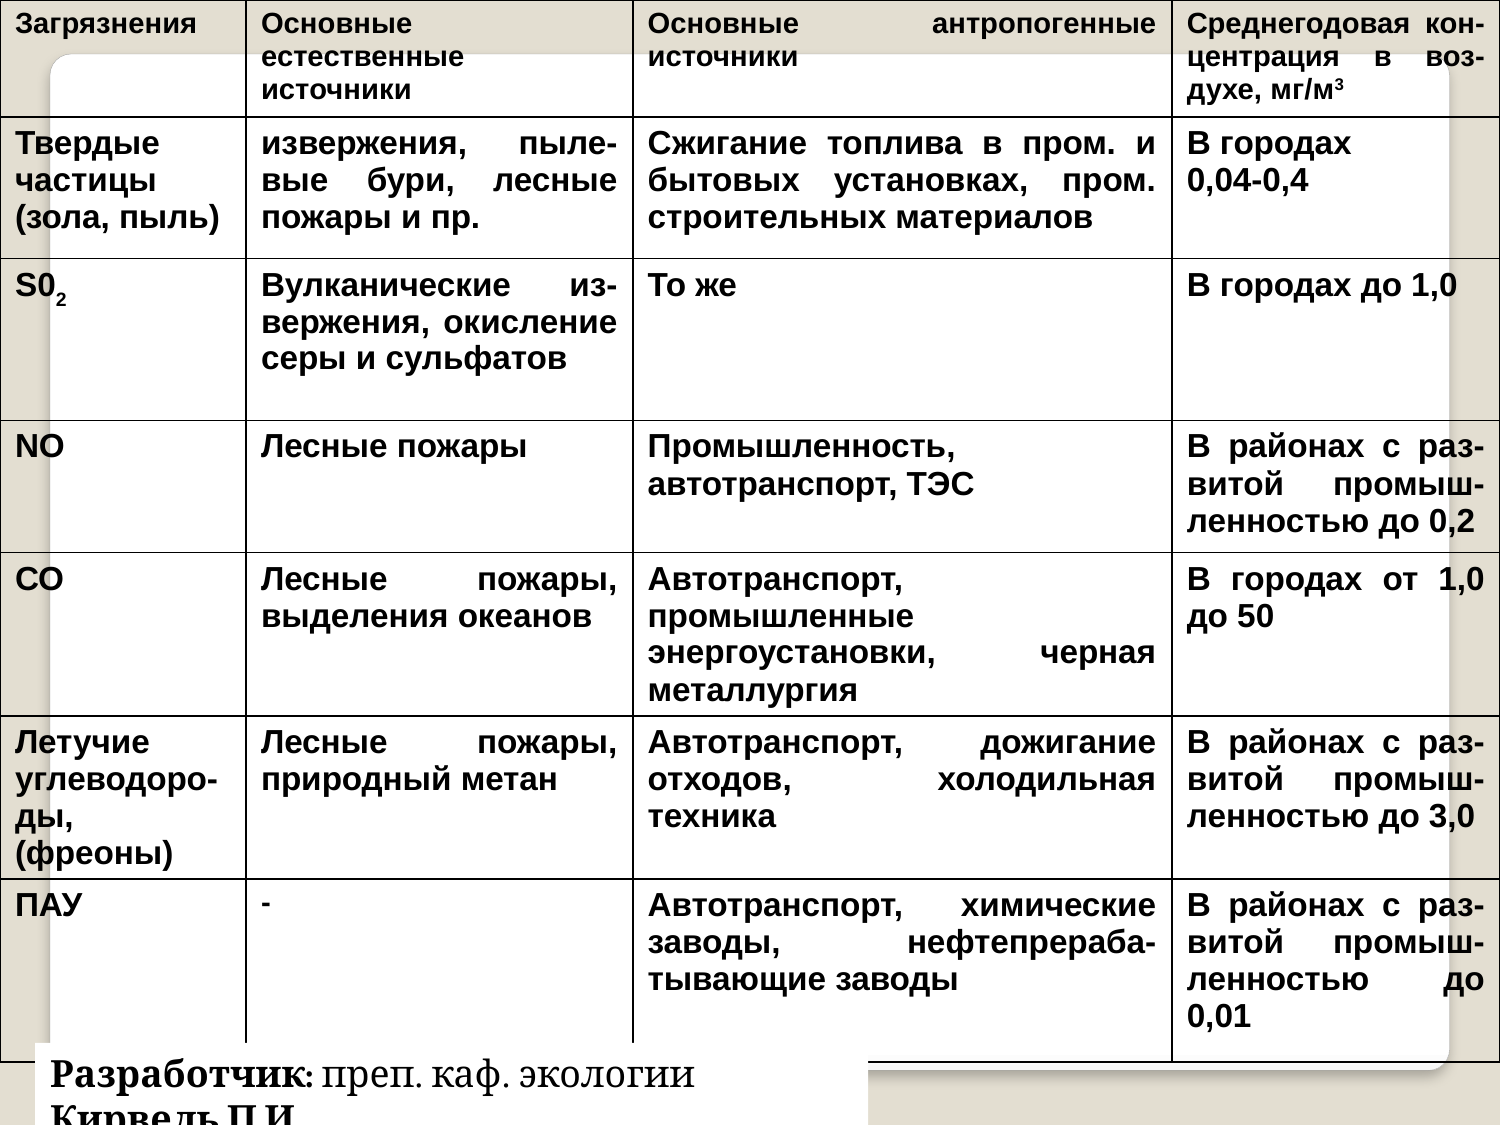

| Загрязнения | Основные естественные источники | Основные антропогенные источники | Среднегодовая кон-центрация в воз-духе, мг/м3 |
| --- | --- | --- | --- |
| Твердые частицы (зола, пыль) | извержения, пыле-вые бури, лесные пожары и пр. | Сжигание топлива в пром. и бытовых установках, пром. строительных материалов | В городах 0,04-0,4 |
| S02 | Вулканические из-вержения, окисление серы и сульфатов | То же | В городах до 1,0 |
| NO | Лесные пожары | Промышленность, автотранспорт, ТЭС | В районах с раз-витой промыш-ленностью до 0,2 |
| СО | Лесные пожары, выделения океанов | Автотранспорт, промышленные энергоустановки, черная металлургия | В городах от 1,0 до 50 |
| Летучие углеводоро-ды, (фреоны) | Лесные пожары, природный метан | Автотранспорт, дожигание отходов, холодильная техника | В районах с раз-витой промыш-ленностью до 3,0 |
| ПАУ | - | Автотранспорт, химические заводы, нефтепрераба-тывающие заводы | В районах с раз-витой промыш-ленностью до 0,01 |
Разработчик: преп. каф. экологии  Кирвель П.И.